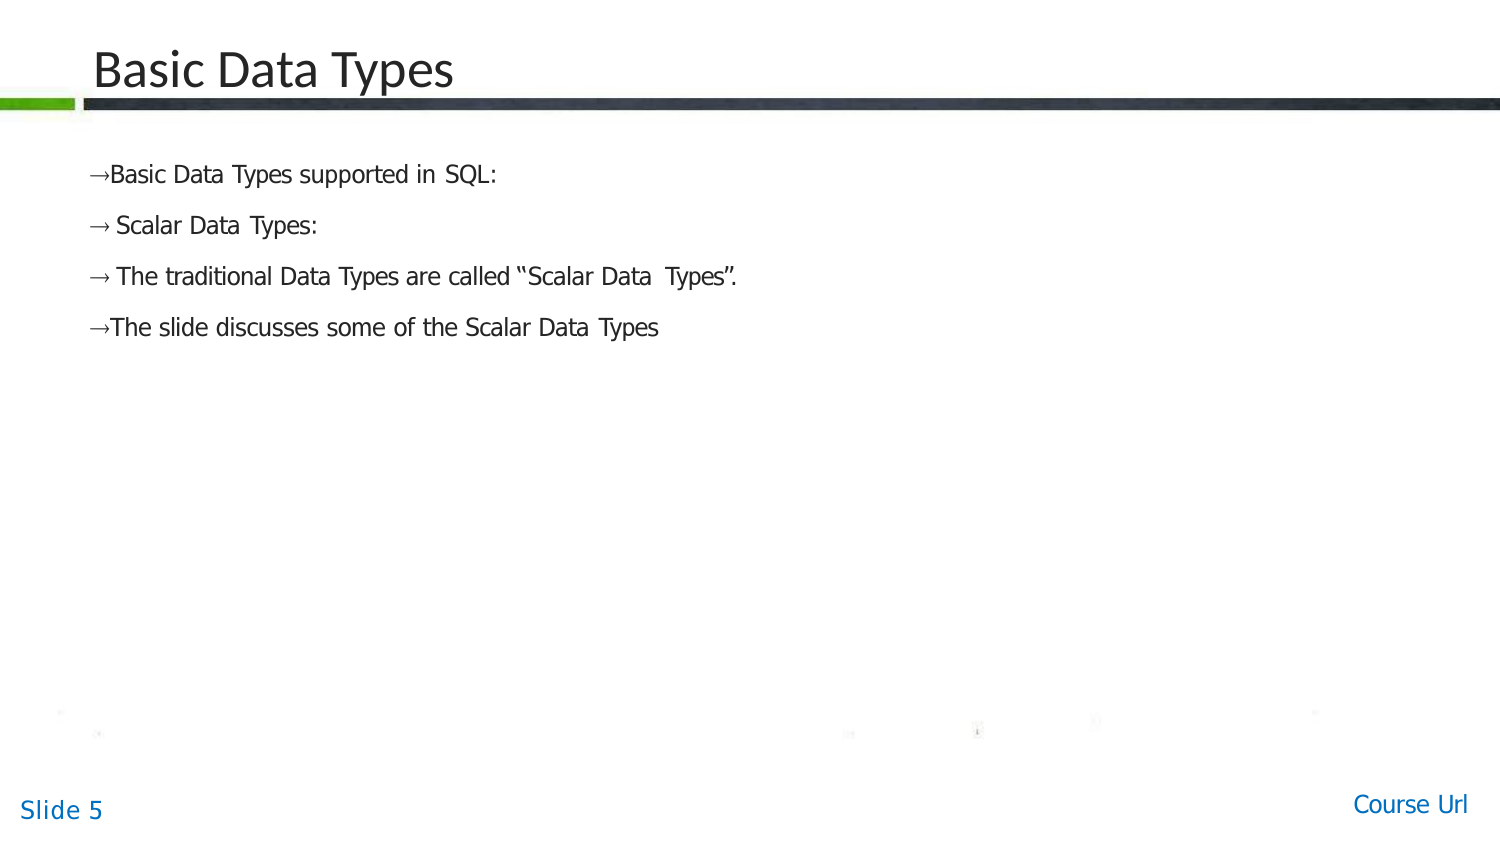

# Basic Data Types
→Basic Data Types supported in SQL:
→ Scalar Data Types:
→ The traditional Data Types are called “Scalar Data Types”.
→The slide discusses some of the Scalar Data Types
Course Url
Slide 5